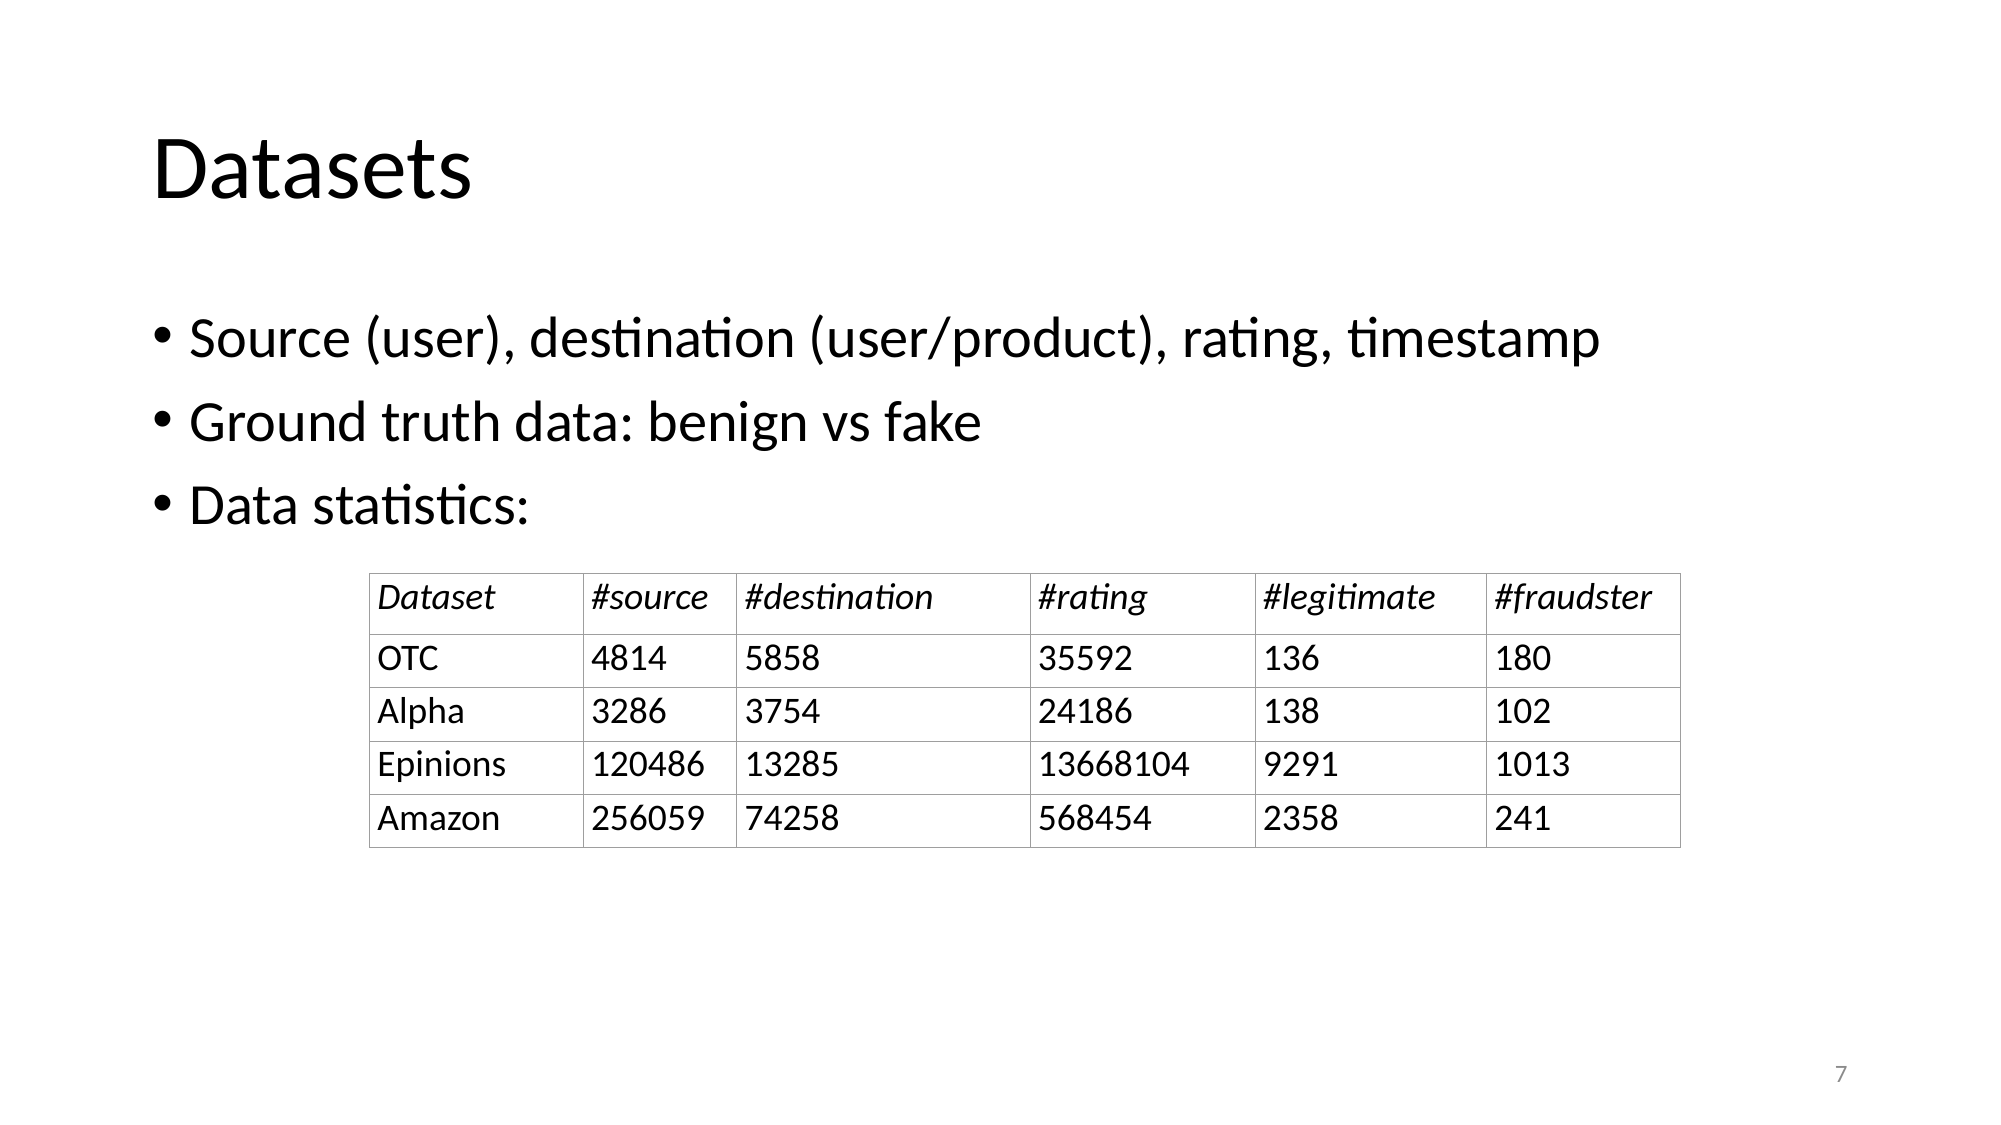

# Datasets
Source (user), destination (user/product), rating, timestamp
Ground truth data: benign vs fake
Data statistics:

| Dataset | #source | #destination | #rating | #legitimate | #fraudster |
| --- | --- | --- | --- | --- | --- |
| OTC | 4814 | 5858 | 35592 | 136 | 180 |
| Alpha | 3286 | 3754 | 24186 | 138 | 102 |
| Epinions | 120486 | 13285 | 13668104 | 9291 | 1013 |
| Amazon | 256059 | 74258 | 568454 | 2358 | 241 |
7